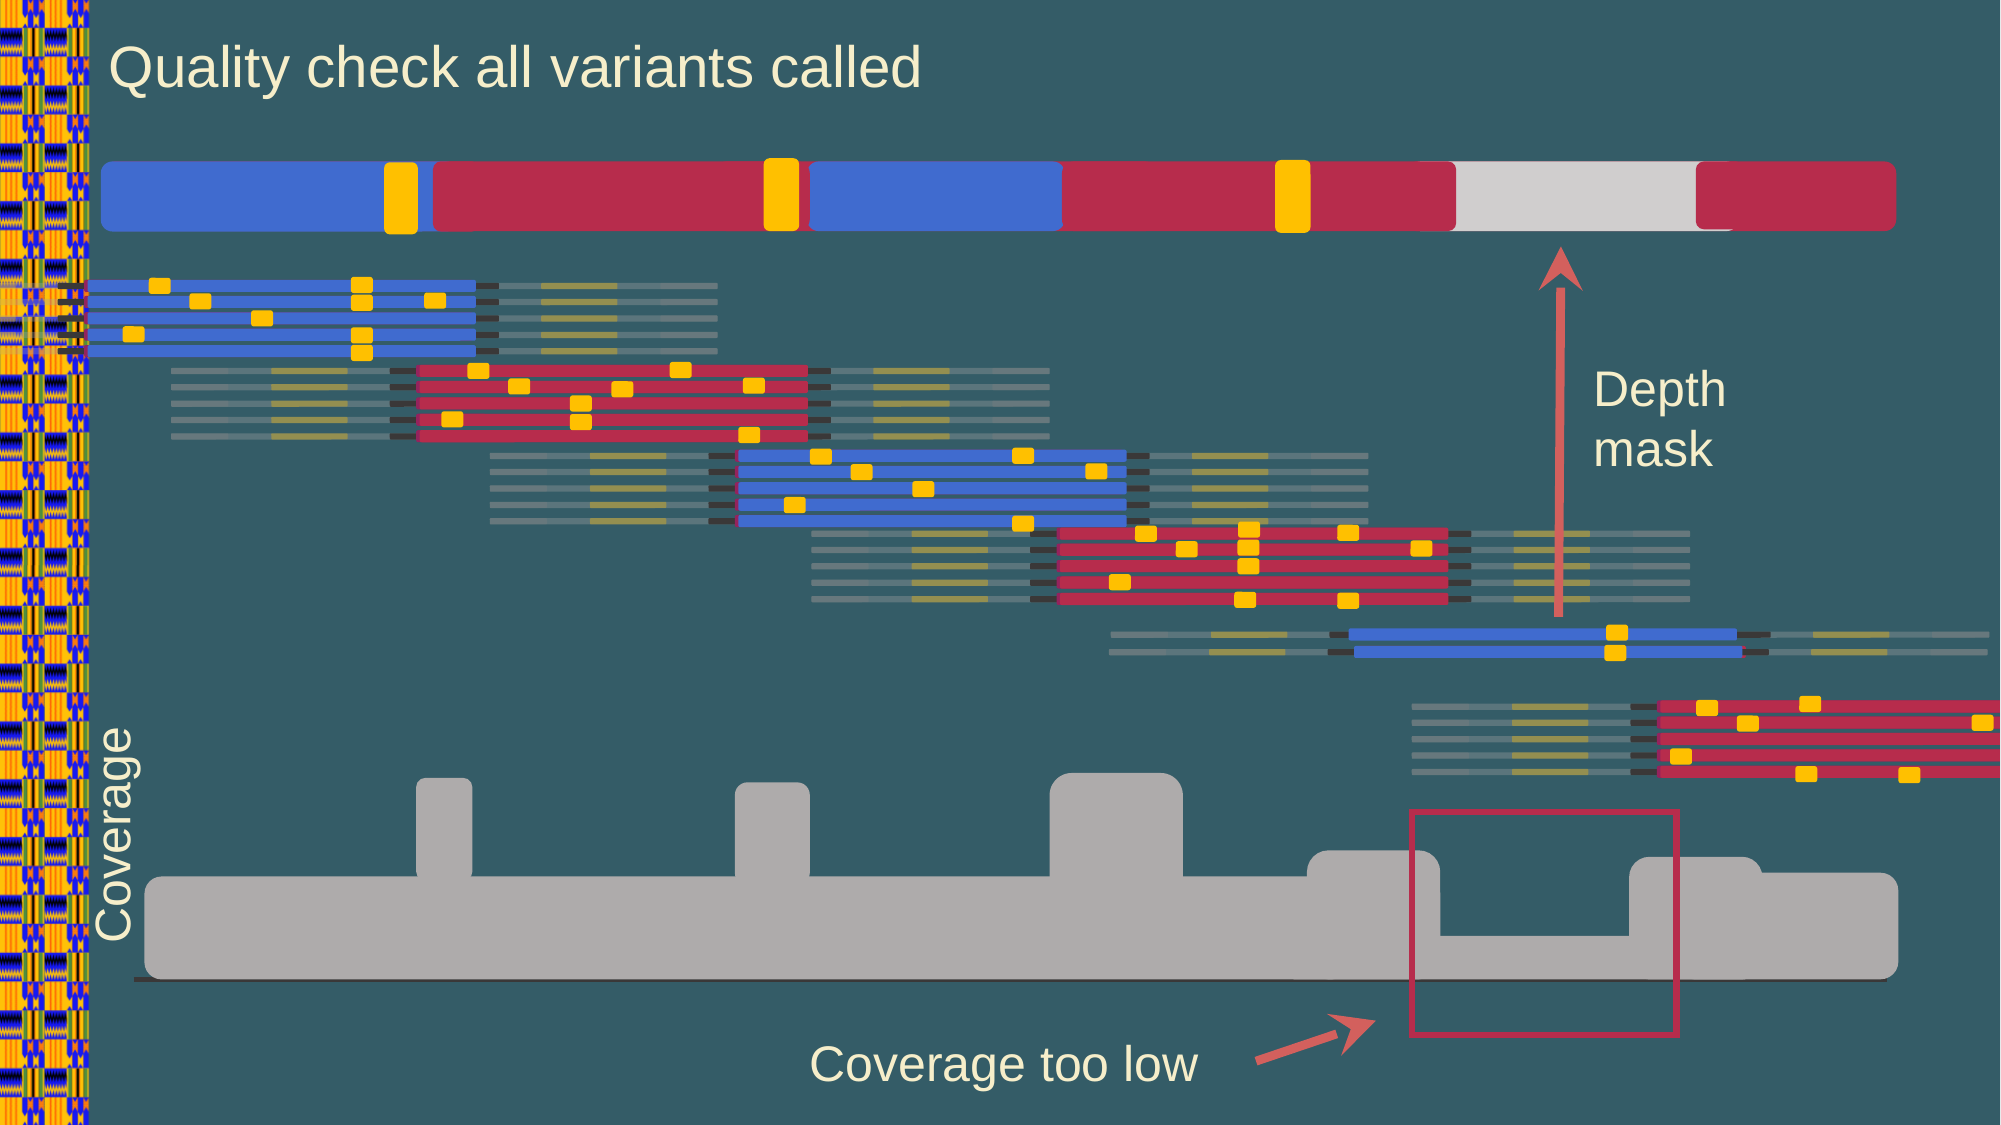

Quality check all variants called

Depth mask
Coverage

Coverage too low